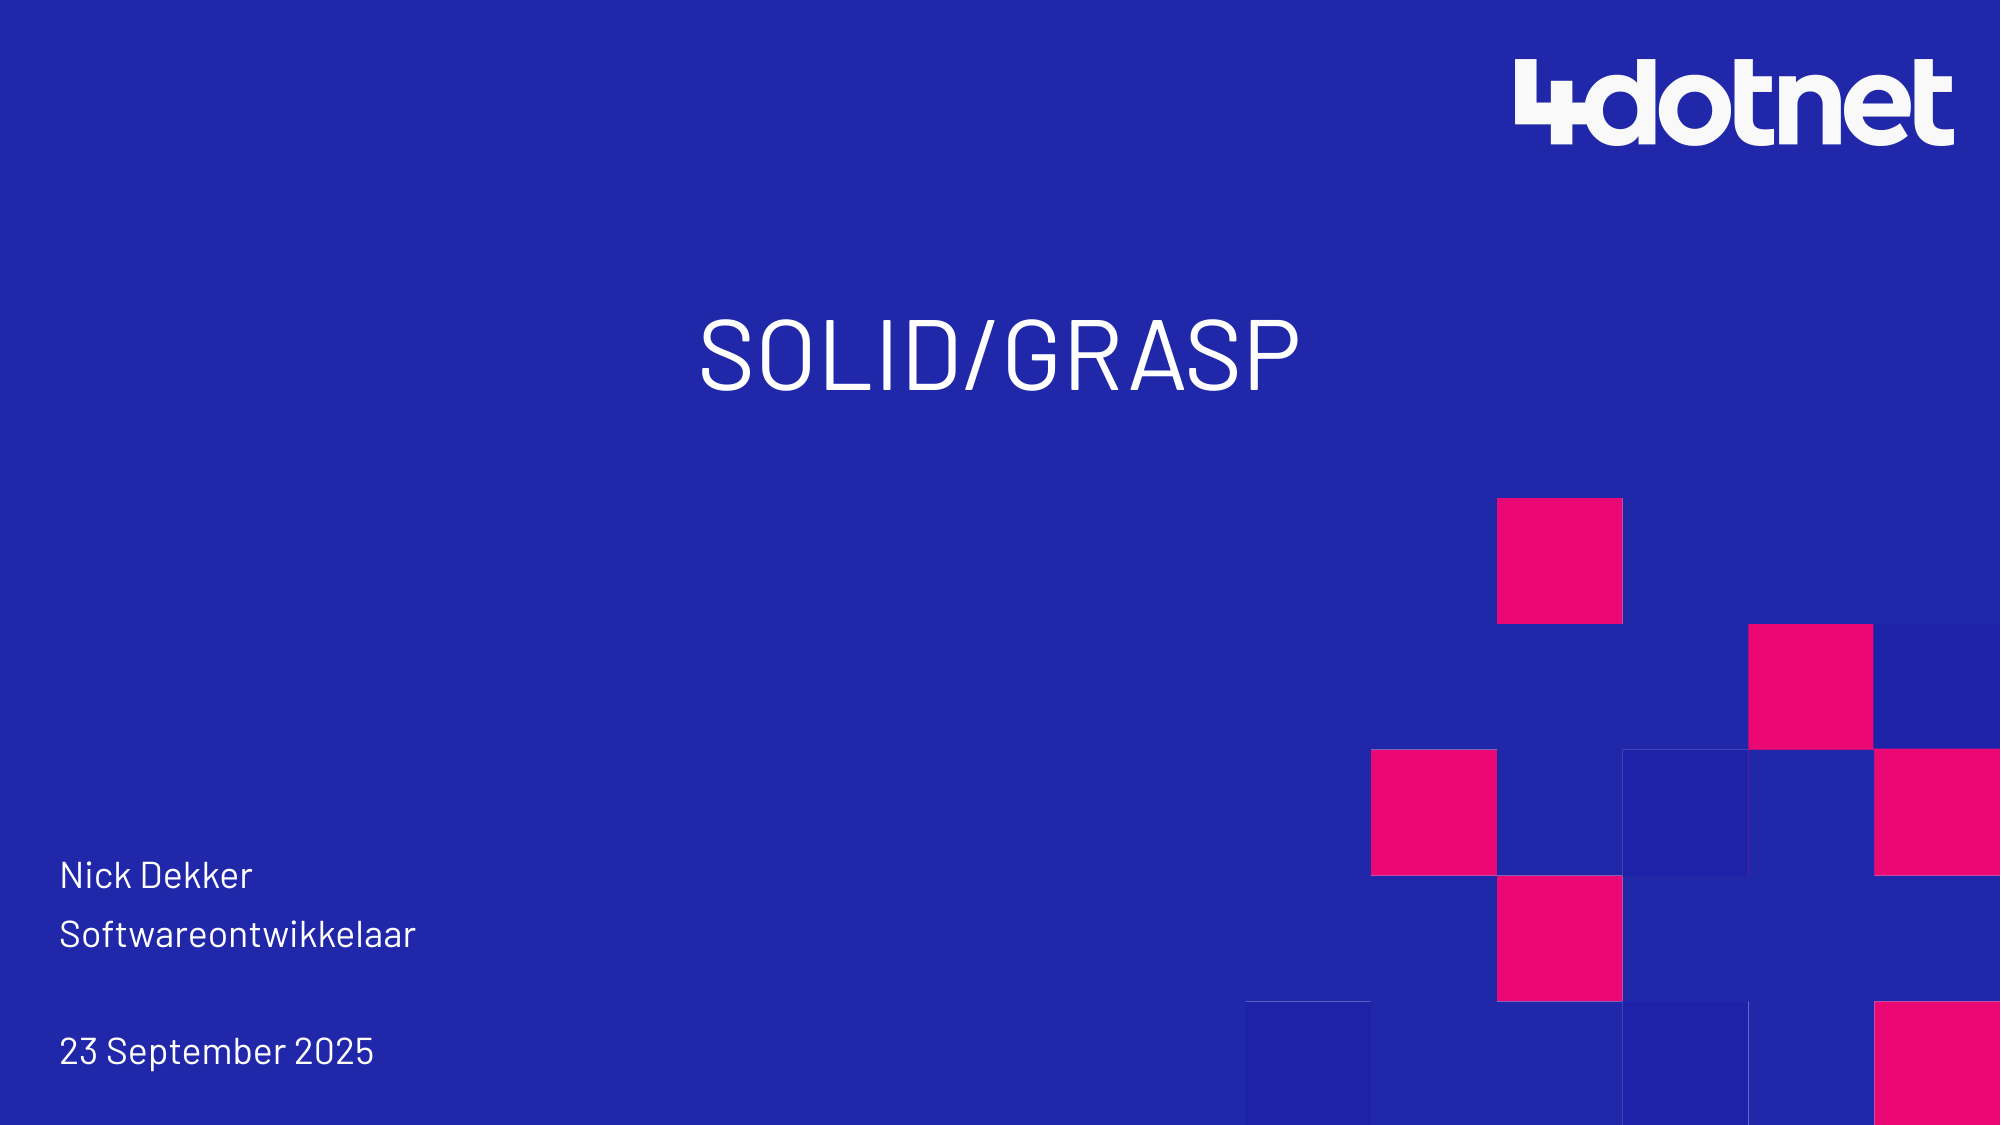

# SOLID/GRASP

Nick Dekker
Softwareontwikkelaar

23 September 2025